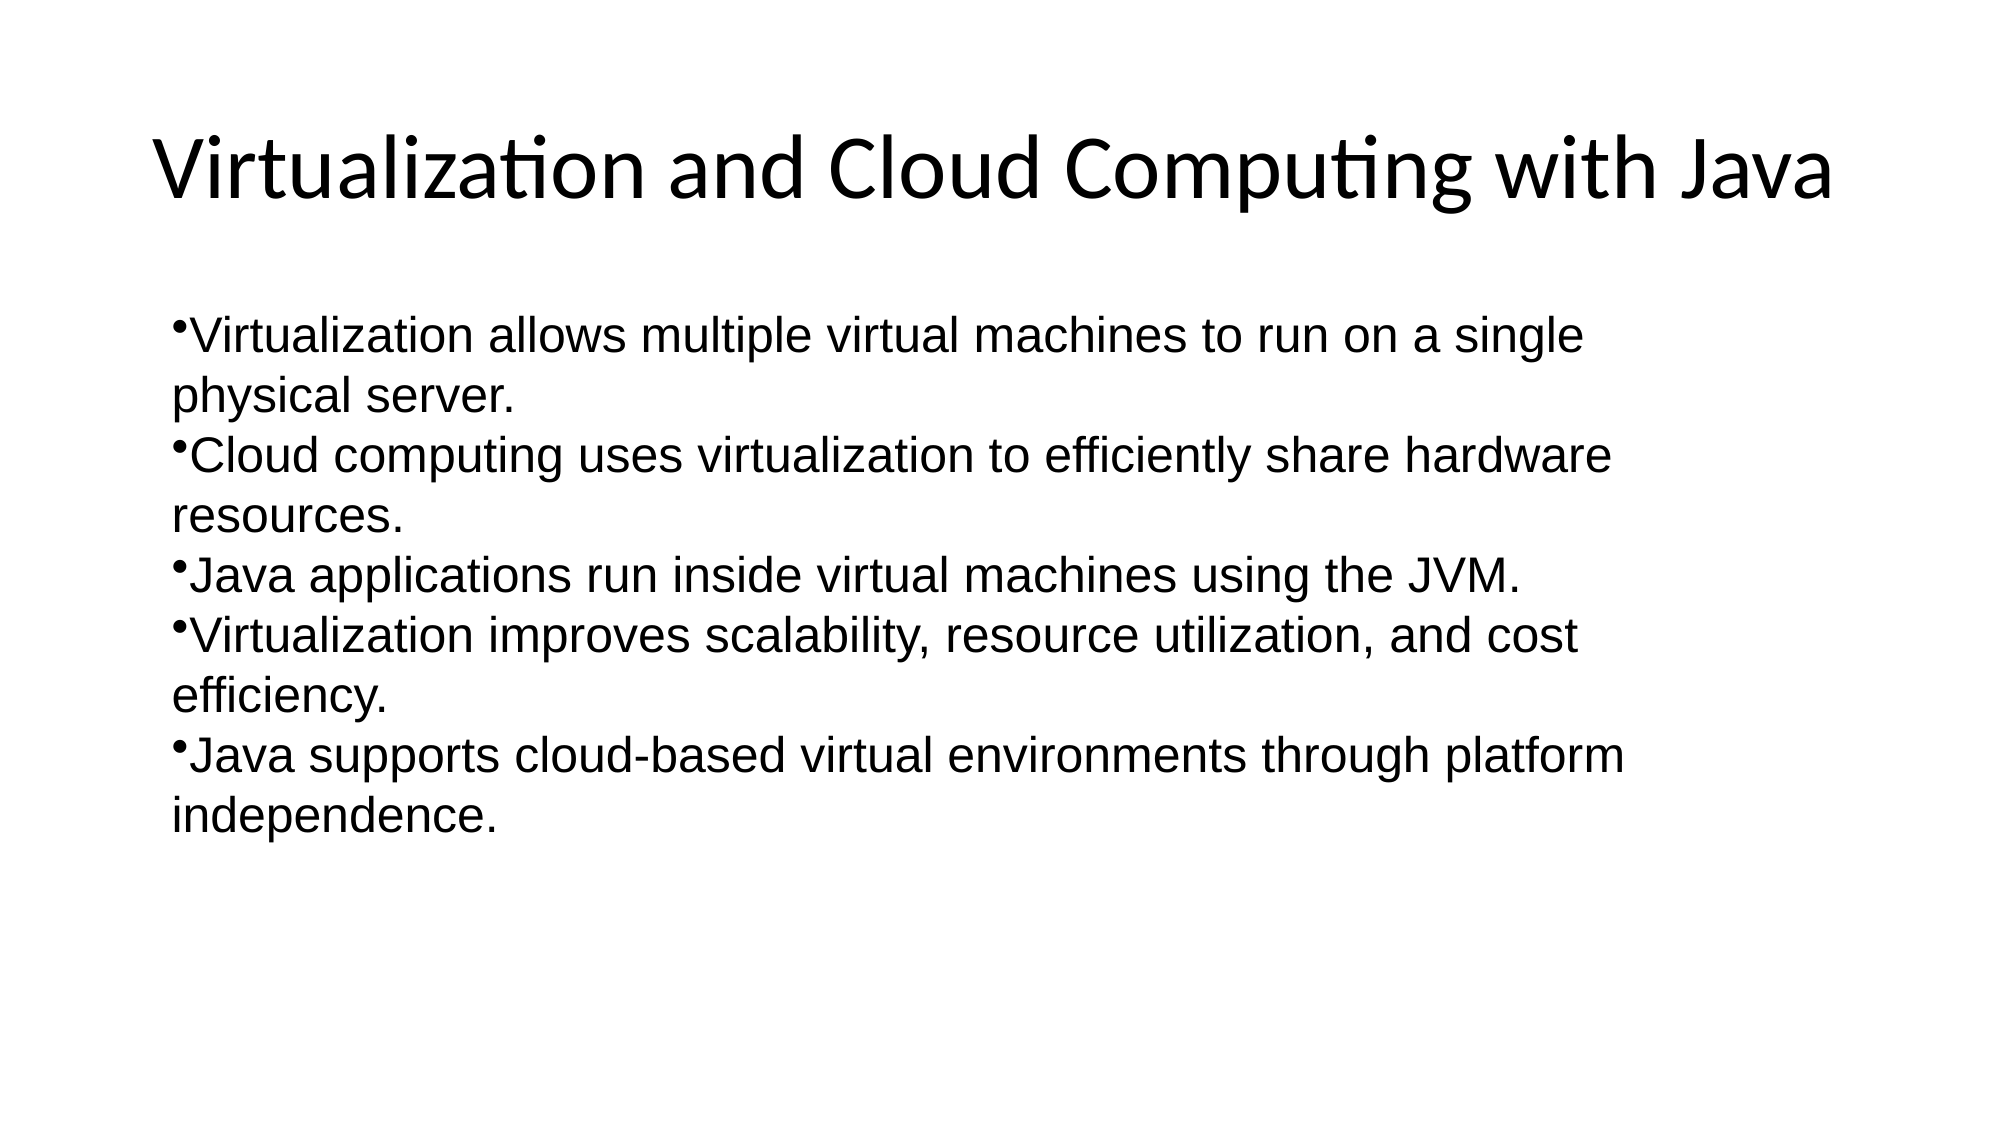

# Virtualization and Cloud Computing with Java
Virtualization allows multiple virtual machines to run on a single physical server.
Cloud computing uses virtualization to efficiently share hardware resources.
Java applications run inside virtual machines using the JVM.
Virtualization improves scalability, resource utilization, and cost efficiency.
Java supports cloud-based virtual environments through platform independence.